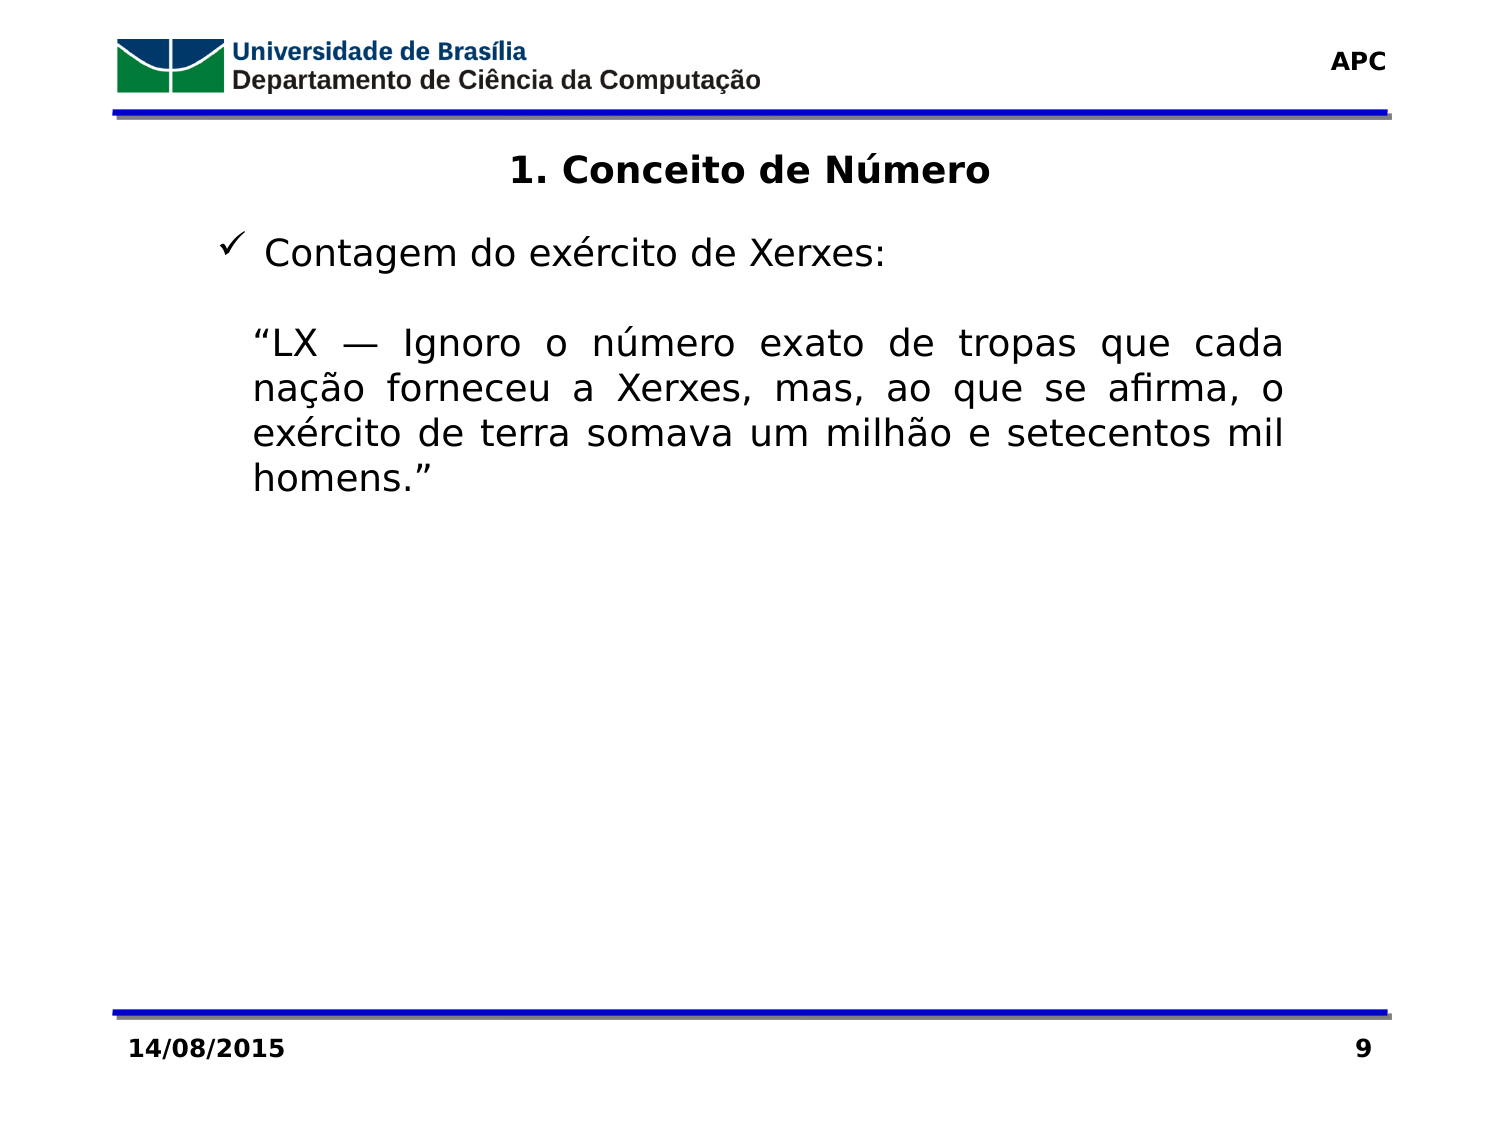

1. Conceito de Número
 Contagem do exército de Xerxes:

“LX — Ignoro o número exato de tropas que cada nação forneceu a Xerxes, mas, ao que se afirma, o exército de terra somava um milhão e setecentos mil homens.”
14/08/2015
9